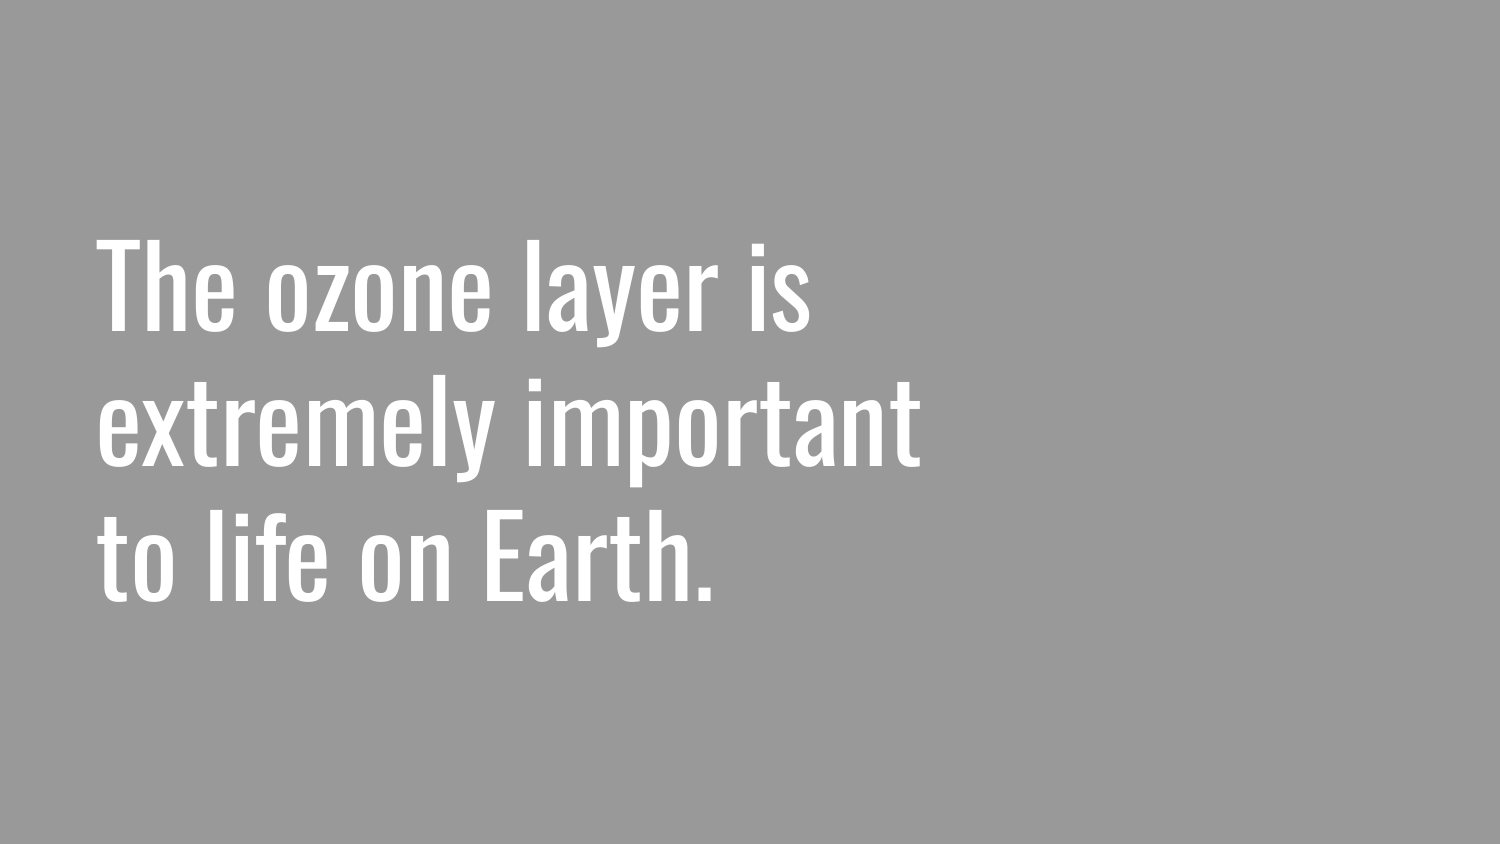

# The ozone layer is extremely important to life on Earth.